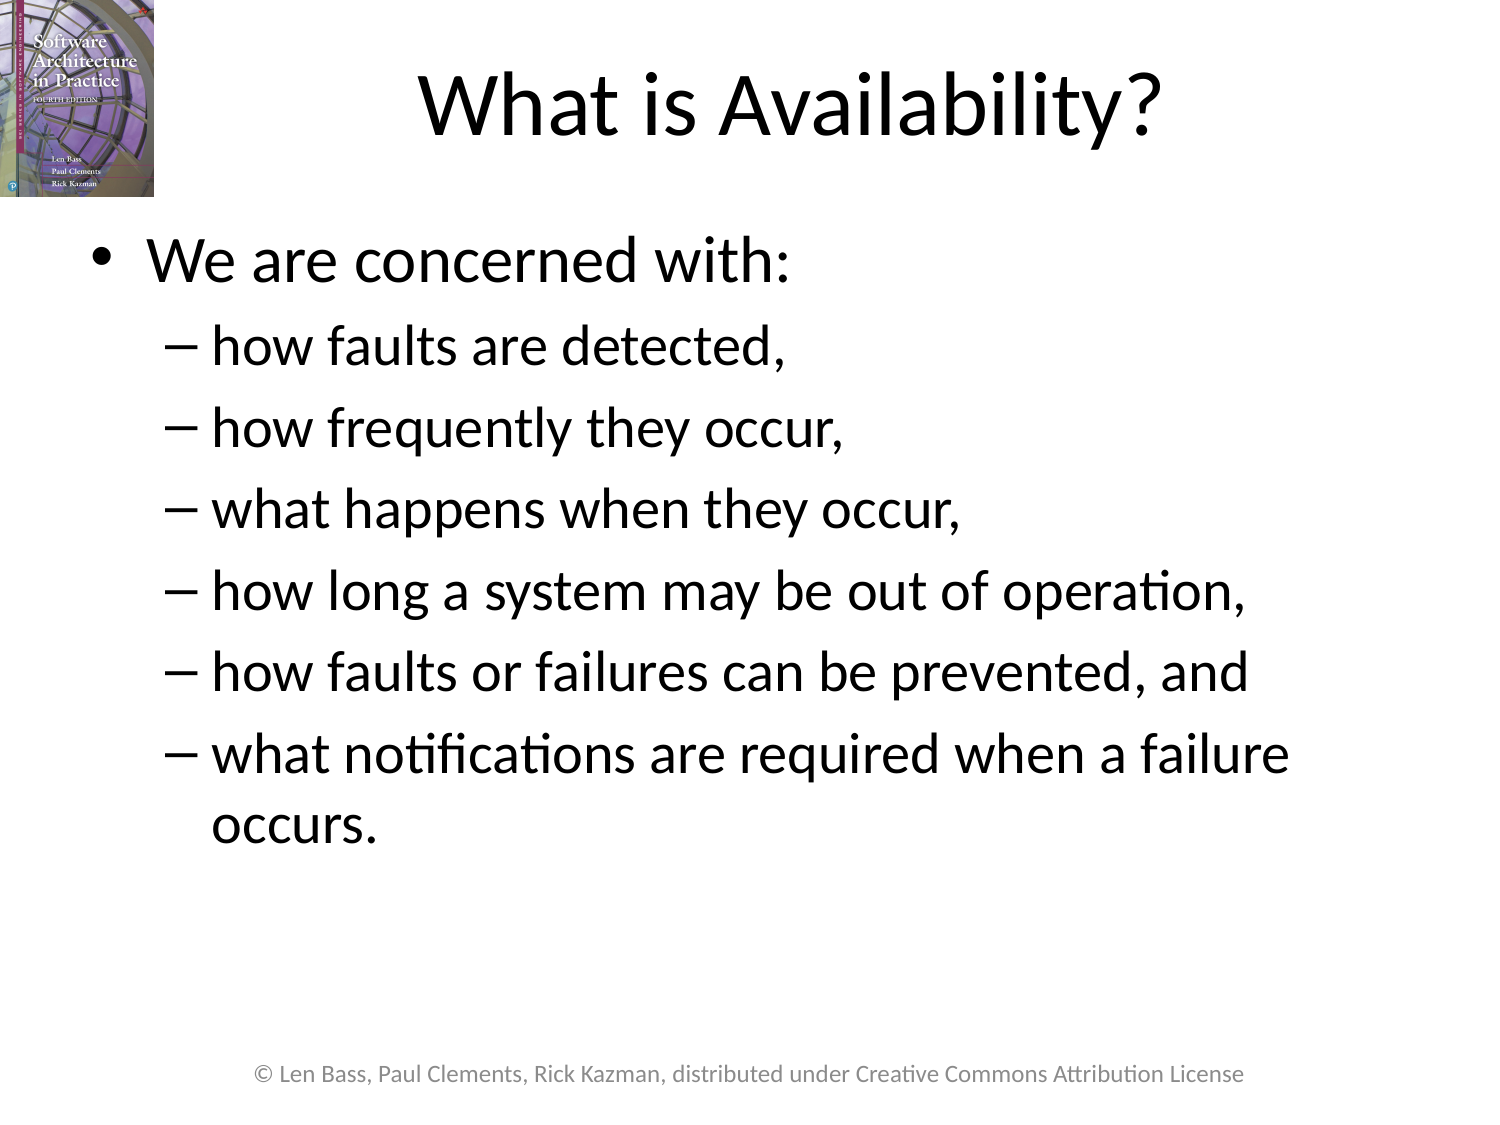

# What is Availability?
We are concerned with:
how faults are detected,
how frequently they occur,
what happens when they occur,
how long a system may be out of operation,
how faults or failures can be prevented, and
what notifications are required when a failure occurs.

© Len Bass, Paul Clements, Rick Kazman, distributed under Creative Commons Attribution License